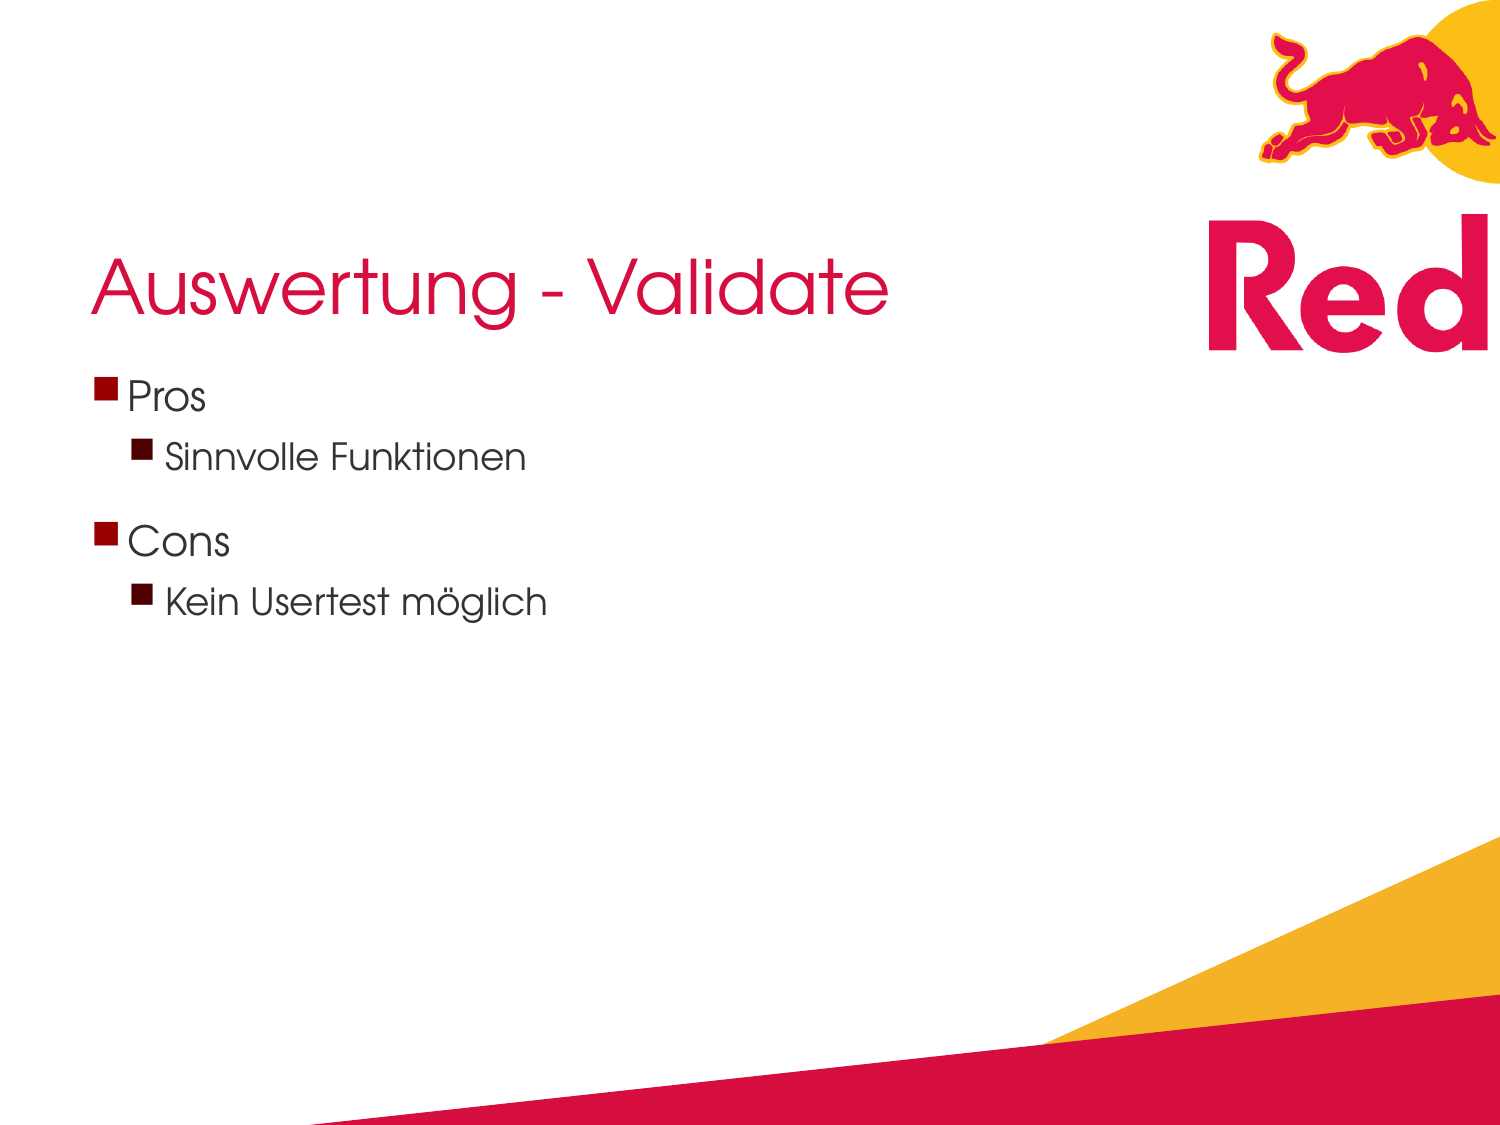

# Auswertung - Validate
Pros
Sinnvolle Funktionen
Cons
Kein Usertest möglich